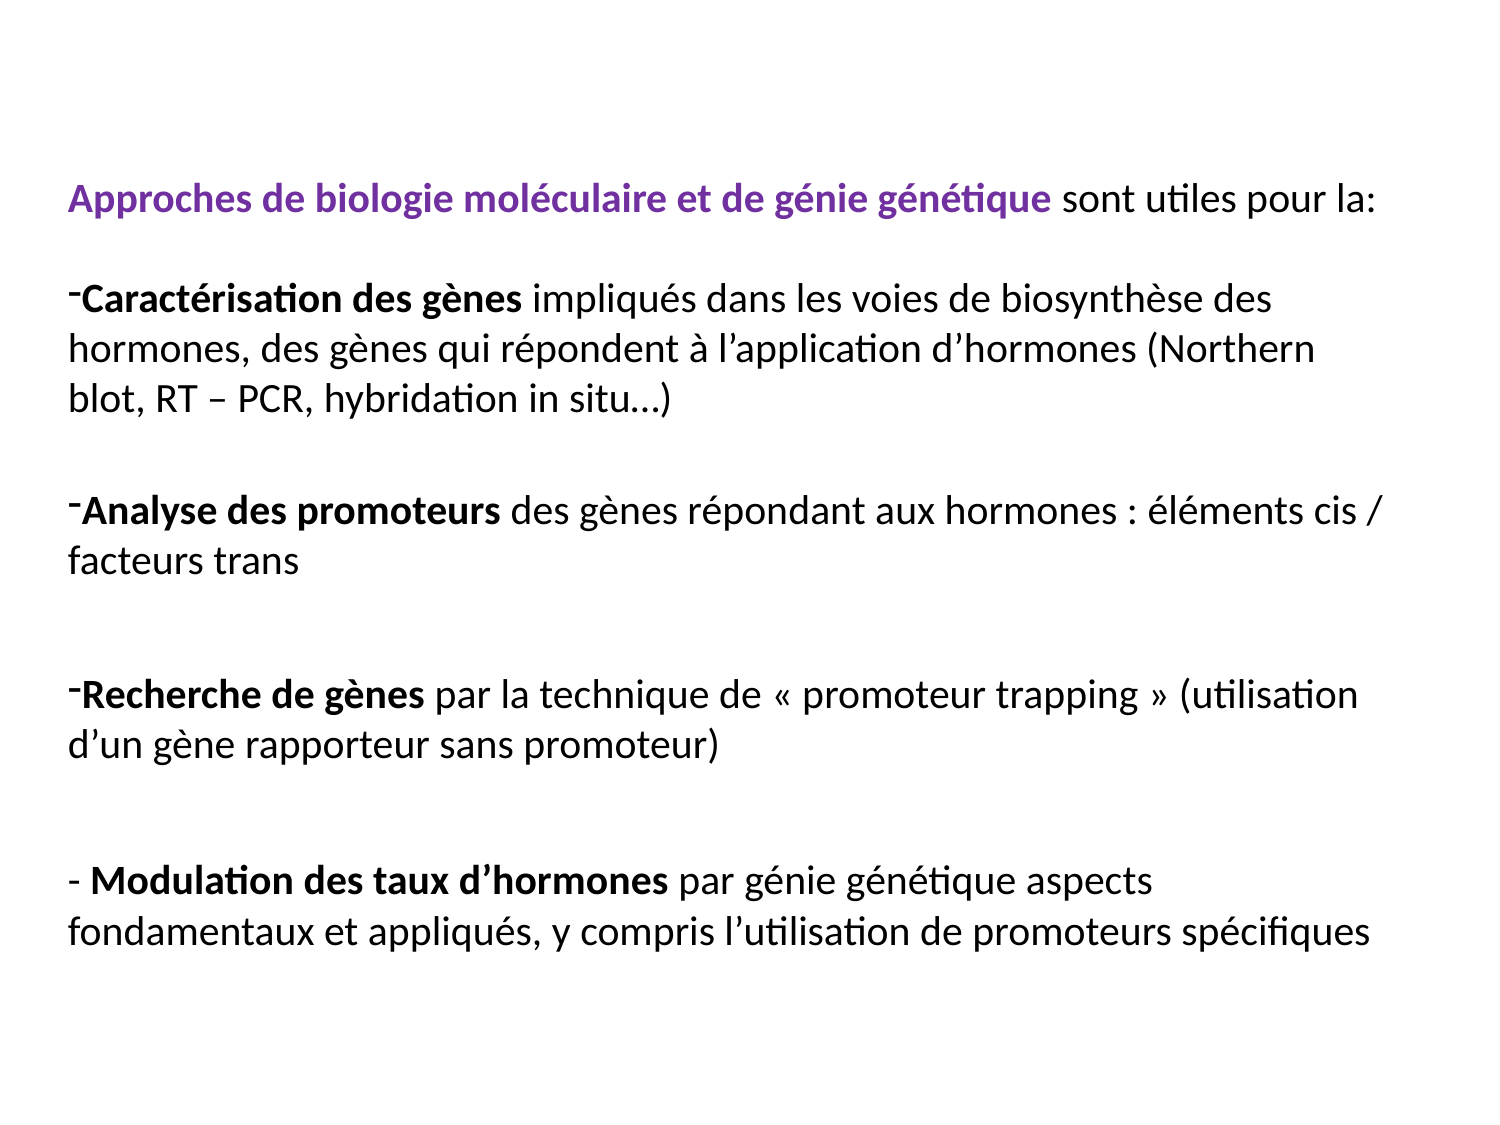

Approches de biologie moléculaire et de génie génétique sont utiles pour la:

Caractérisation des gènes impliqués dans les voies de biosynthèse des hormones, des gènes qui répondent à l’application d’hormones (Northern blot, RT – PCR, hybridation in situ…)

Analyse des promoteurs des gènes répondant aux hormones : éléments cis / facteurs trans

Recherche de gènes par la technique de « promoteur trapping » (utilisation d’un gène rapporteur sans promoteur)
- Modulation des taux d’hormones par génie génétique aspects fondamentaux et appliqués, y compris l’utilisation de promoteurs spécifiques